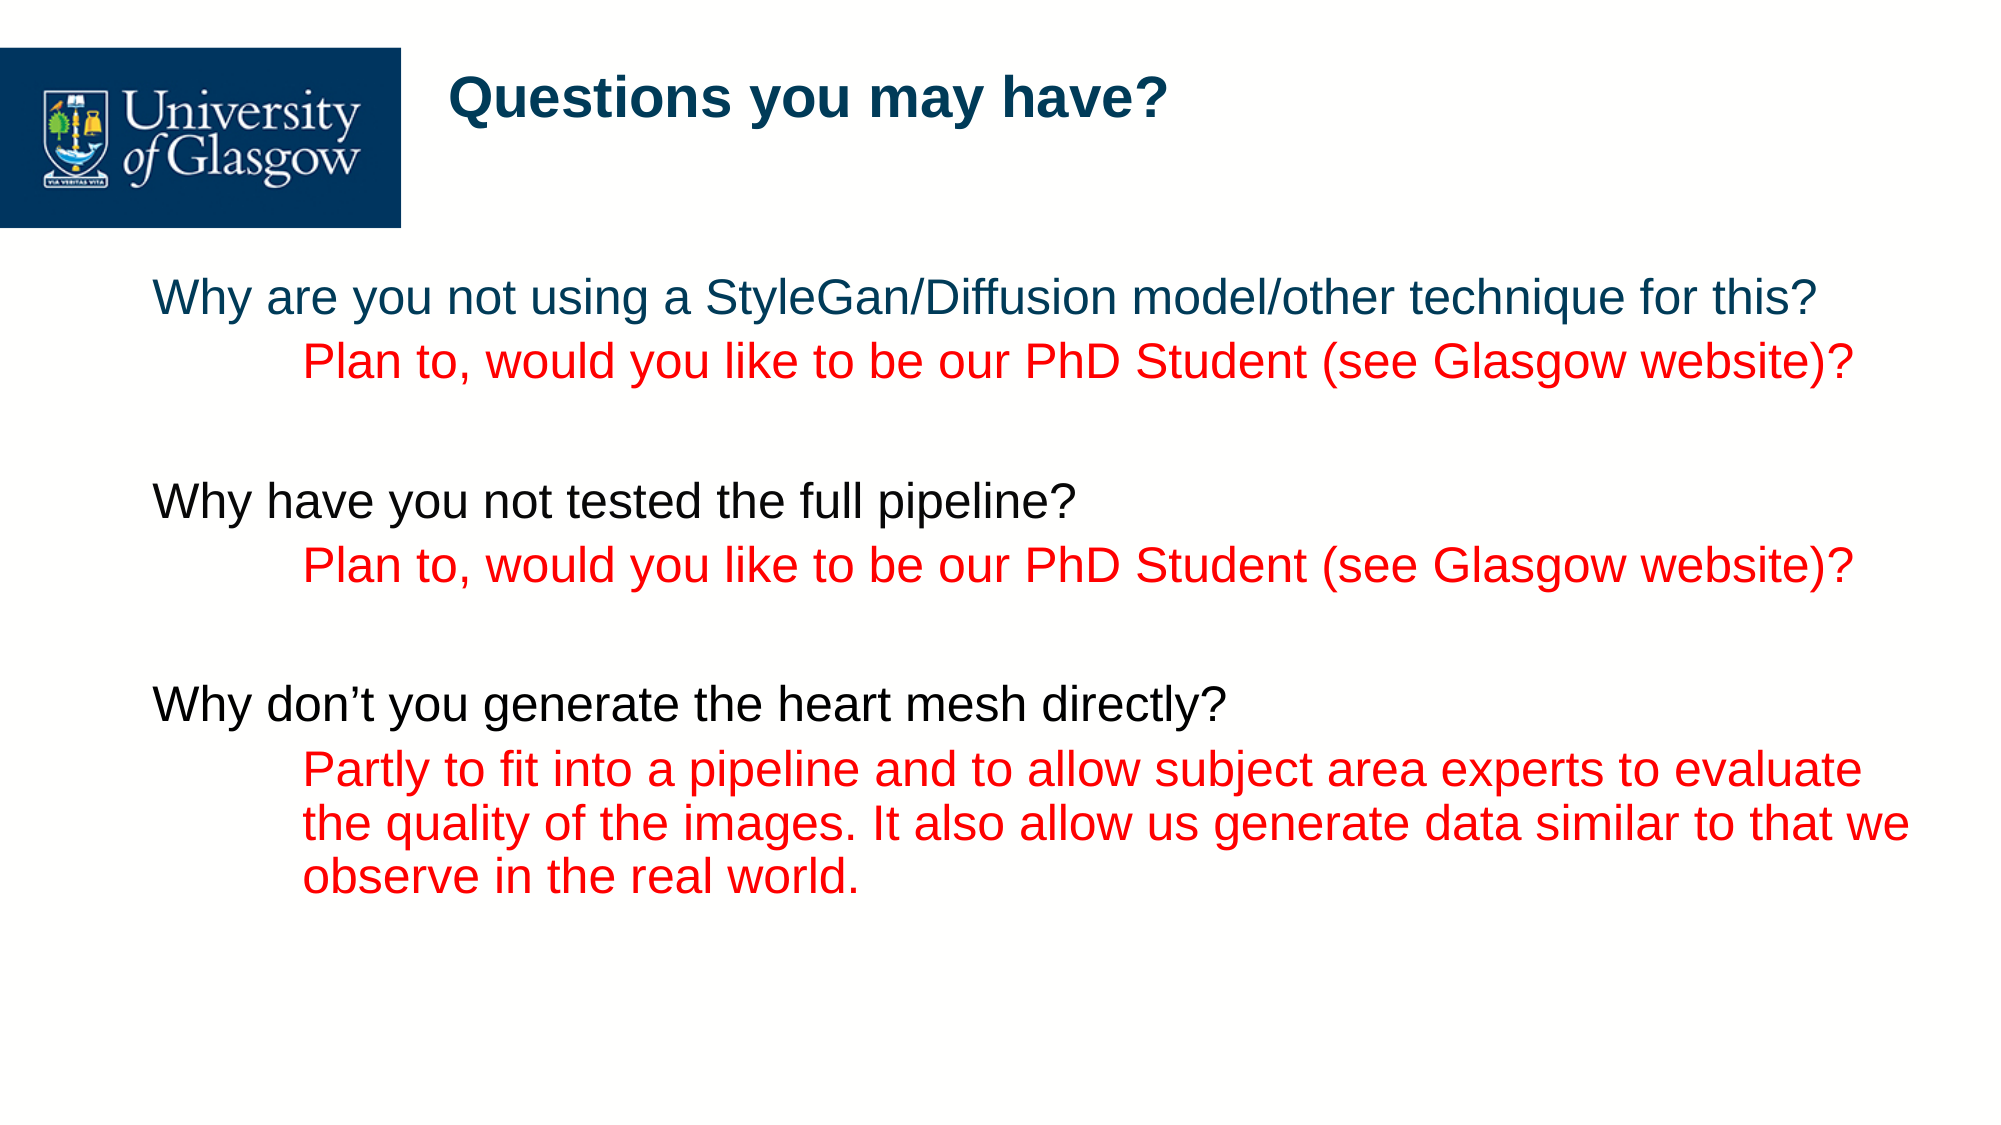

# Questions you may have?
Why are you not using a StyleGan/Diffusion model/other technique for this?
Plan to, would you like to be our PhD Student (see Glasgow website)?

Why have you not tested the full pipeline?
Plan to, would you like to be our PhD Student (see Glasgow website)?

Why don’t you generate the heart mesh directly?
Partly to fit into a pipeline and to allow subject area experts to evaluate the quality of the images. It also allow us generate data similar to that we observe in the real world.